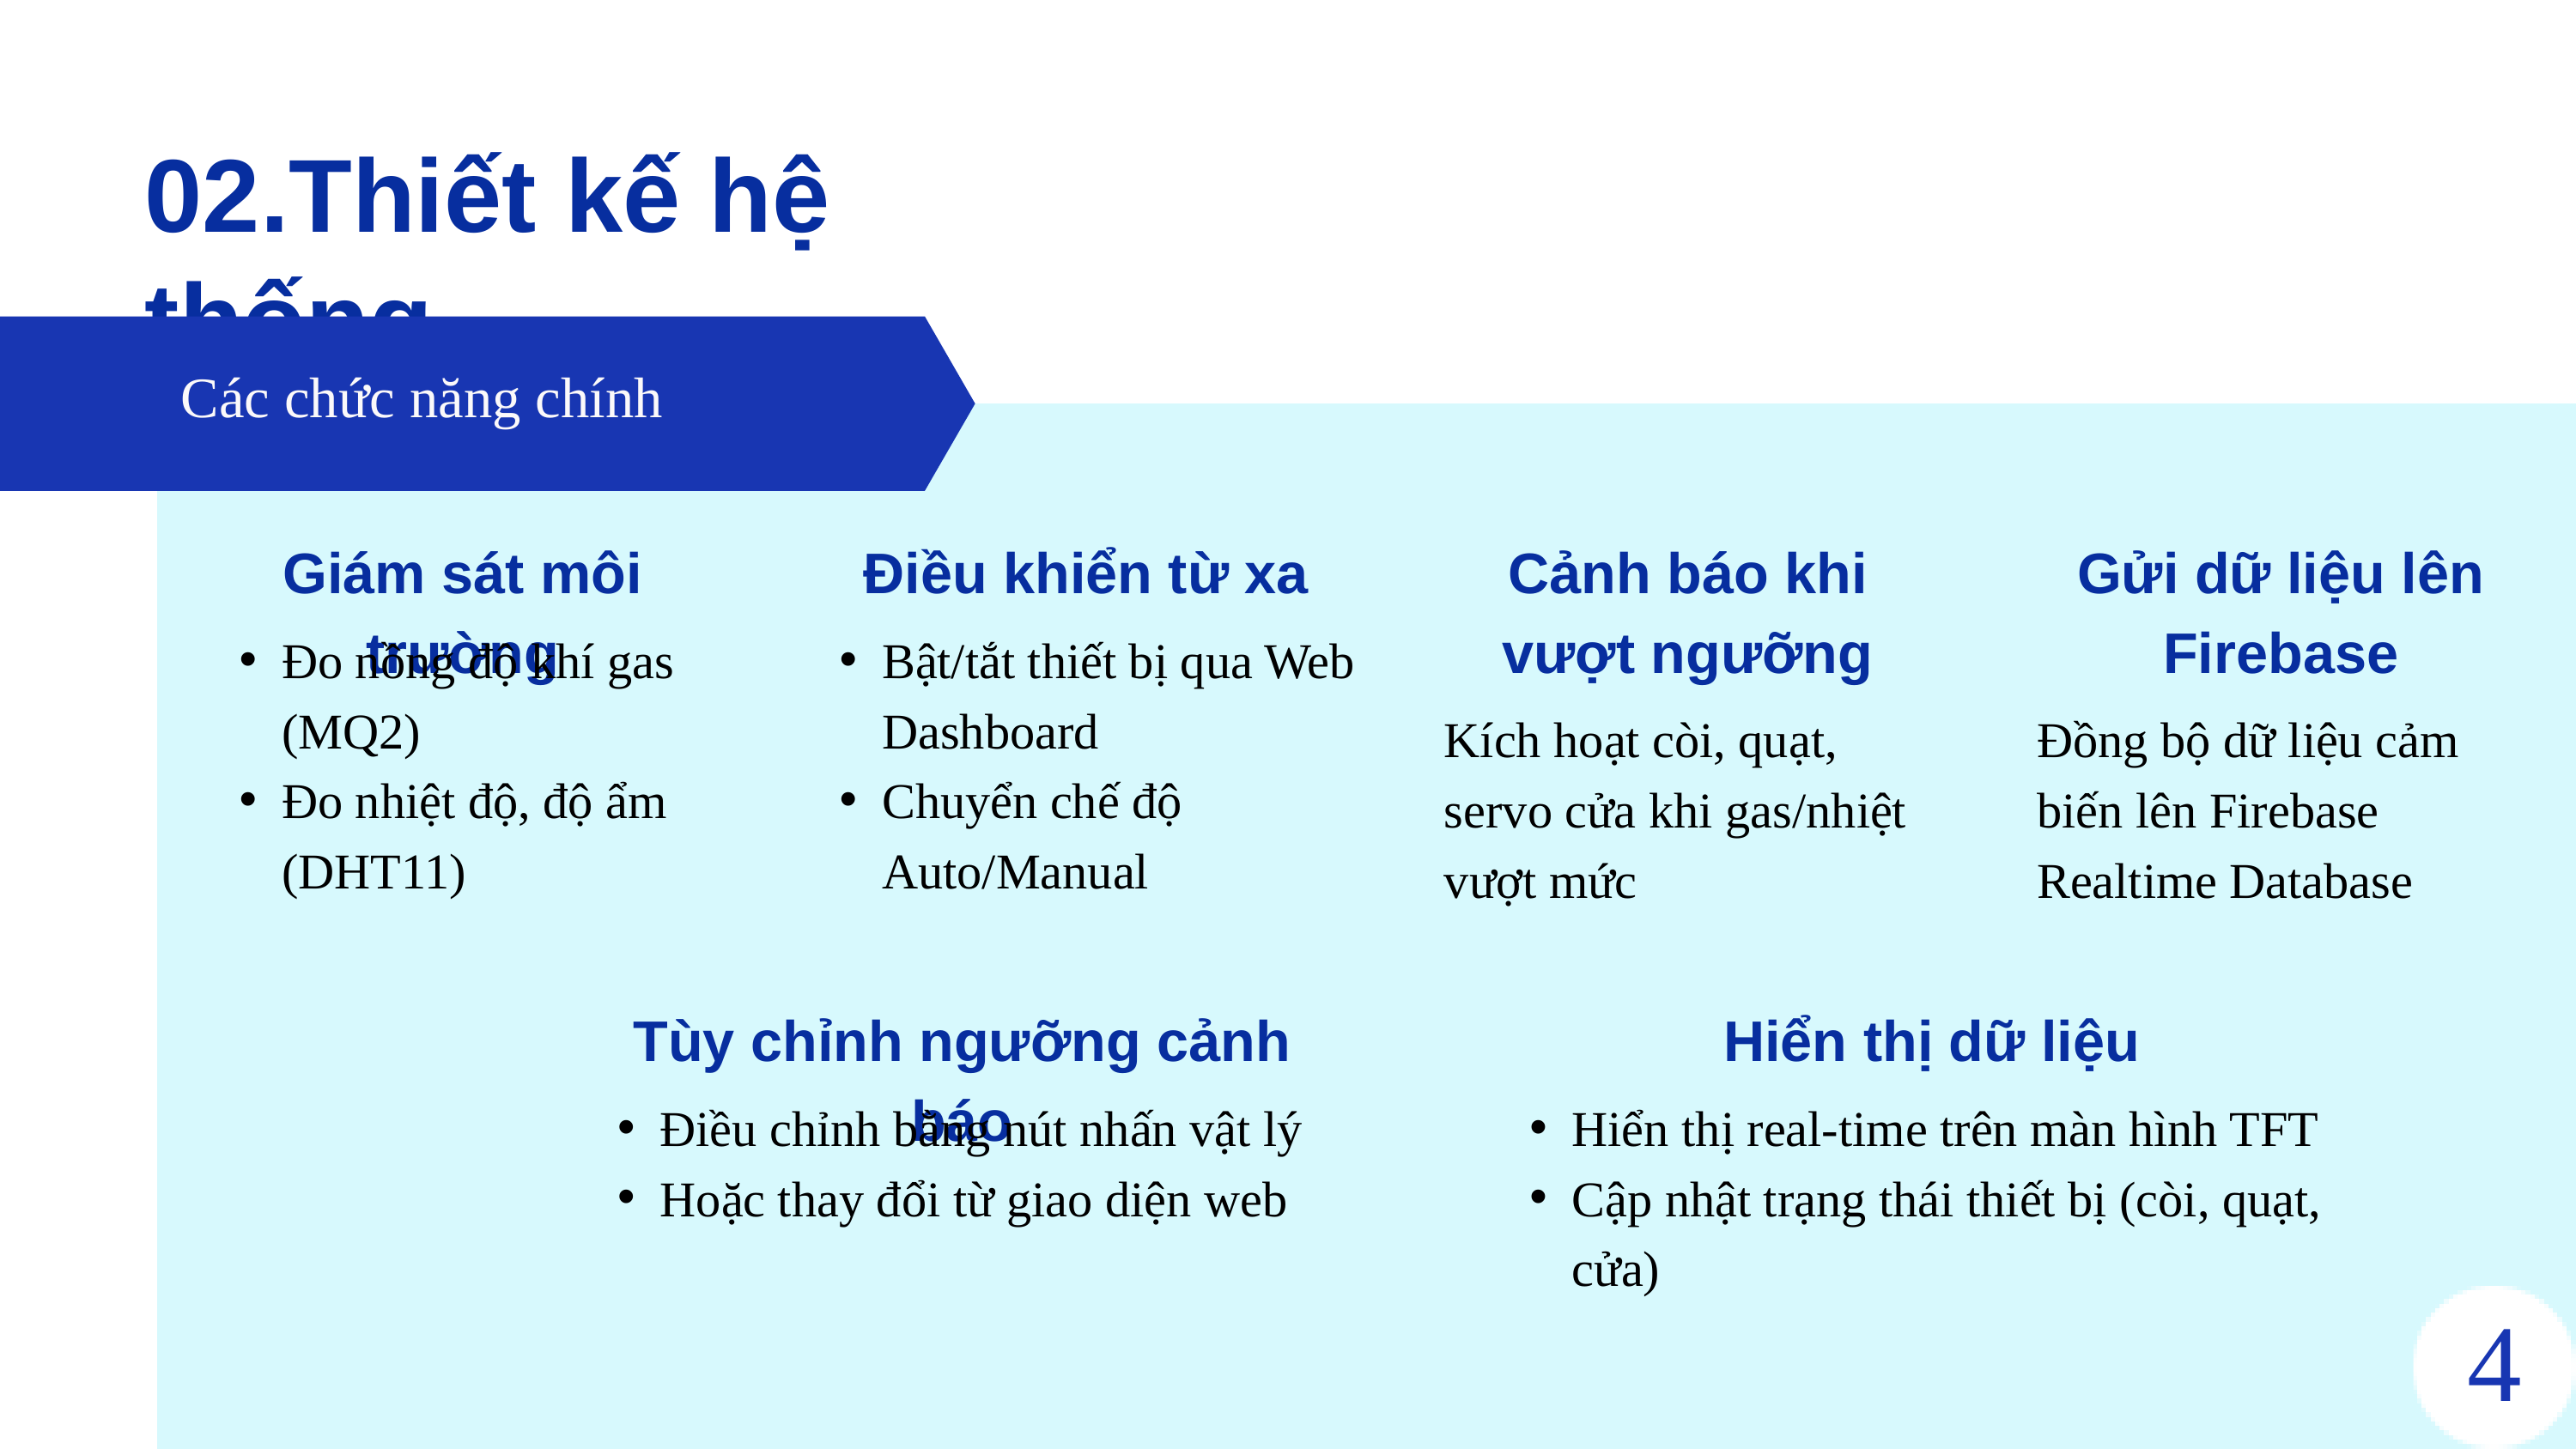

02.Thiết kế hệ thống

 Các chức năng chính

Giám sát môi trường
Đo nồng độ khí gas (MQ2)
Đo nhiệt độ, độ ẩm (DHT11)

Điều khiển từ xa
Bật/tắt thiết bị qua Web Dashboard
Chuyển chế độ Auto/Manual

Cảnh báo khi vượt ngưỡng
Kích hoạt còi, quạt, servo cửa khi gas/nhiệt vượt mức
Gửi dữ liệu lên Firebase
Đồng bộ dữ liệu cảm biến lên Firebase Realtime Database
Tùy chỉnh ngưỡng cảnh báo
Điều chỉnh bằng nút nhấn vật lý
Hoặc thay đổi từ giao diện web

Hiển thị dữ liệu
Hiển thị real-time trên màn hình TFT
Cập nhật trạng thái thiết bị (còi, quạt, cửa)

4